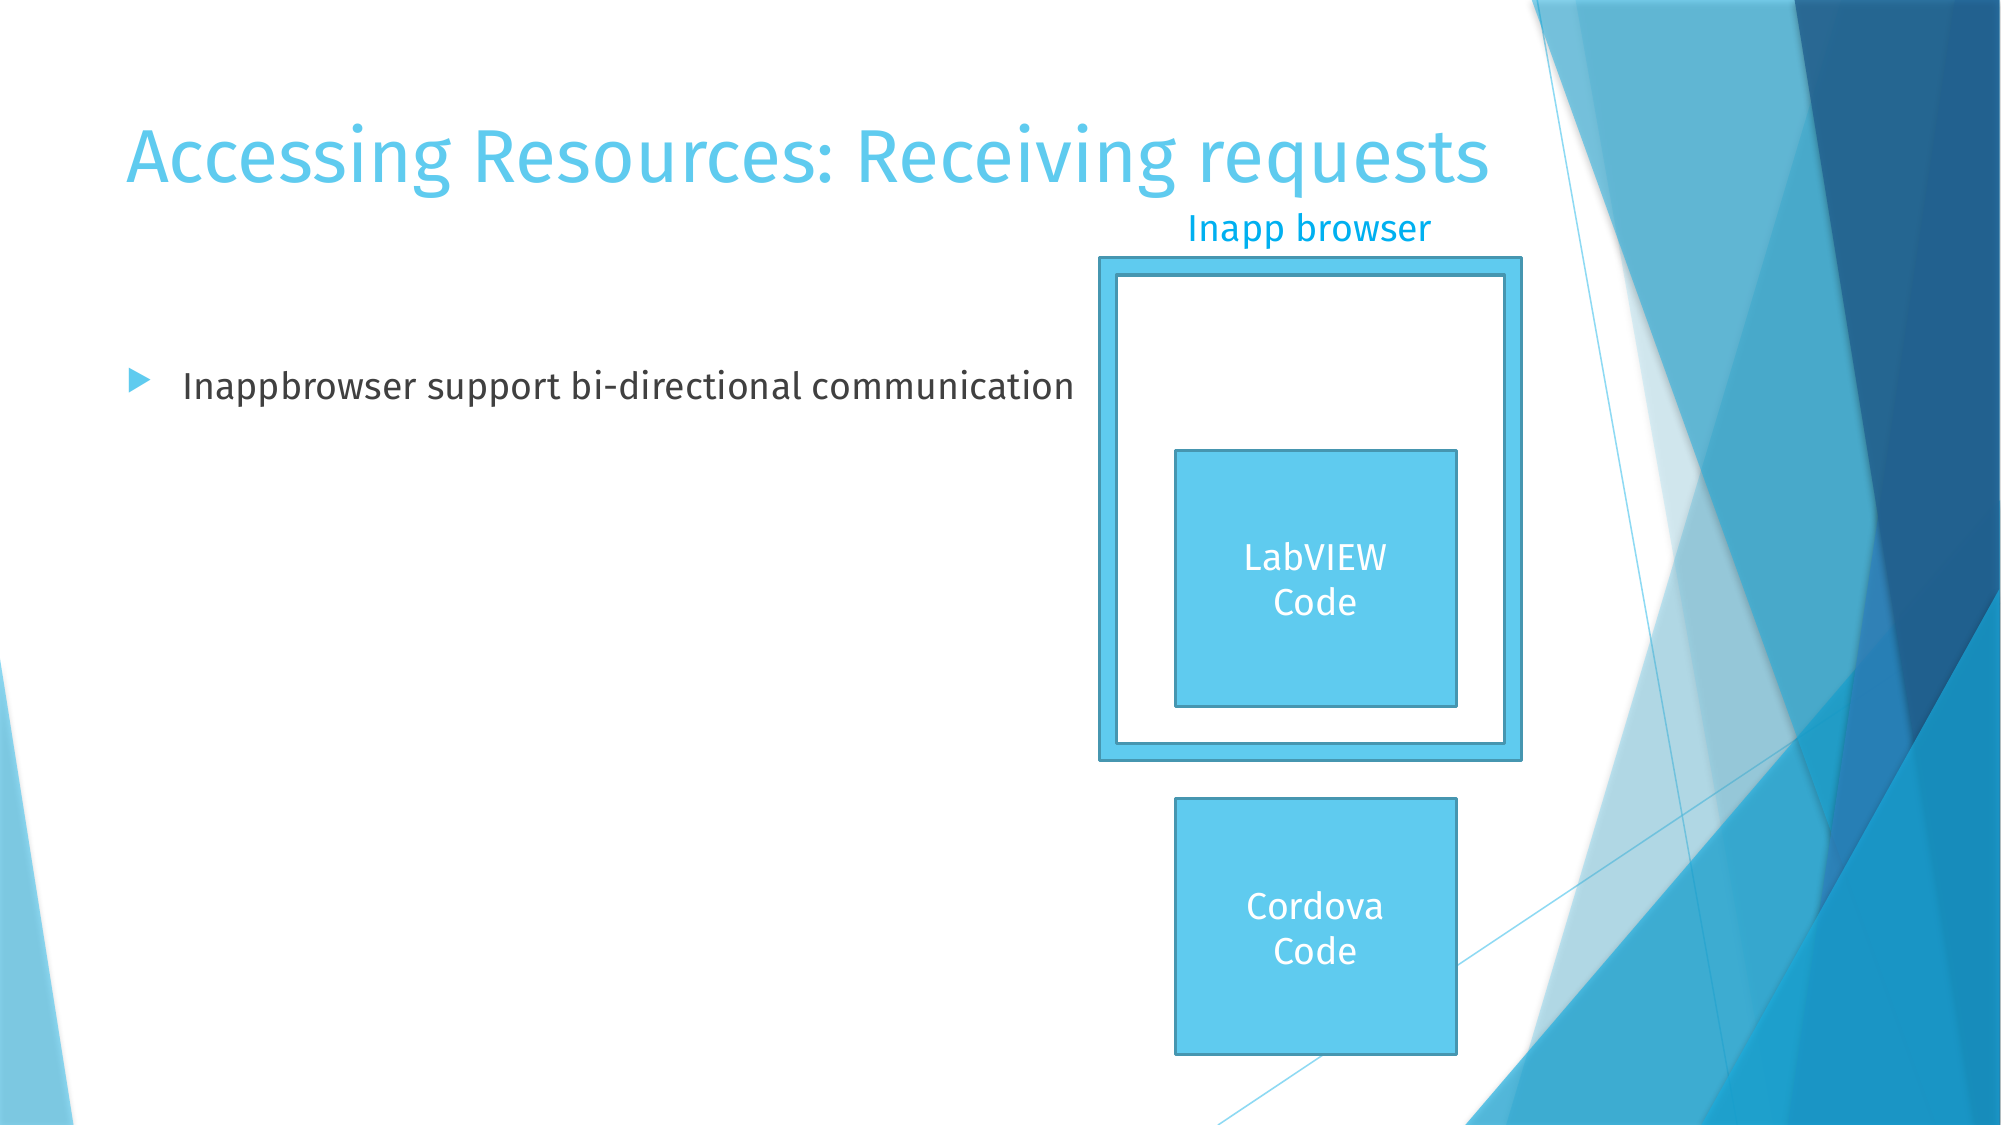

# Accessing Resources: Receiving requests
Inapp browser

Inappbrowser support bi-directional communication
LabVIEW
Code
Cordova
Code